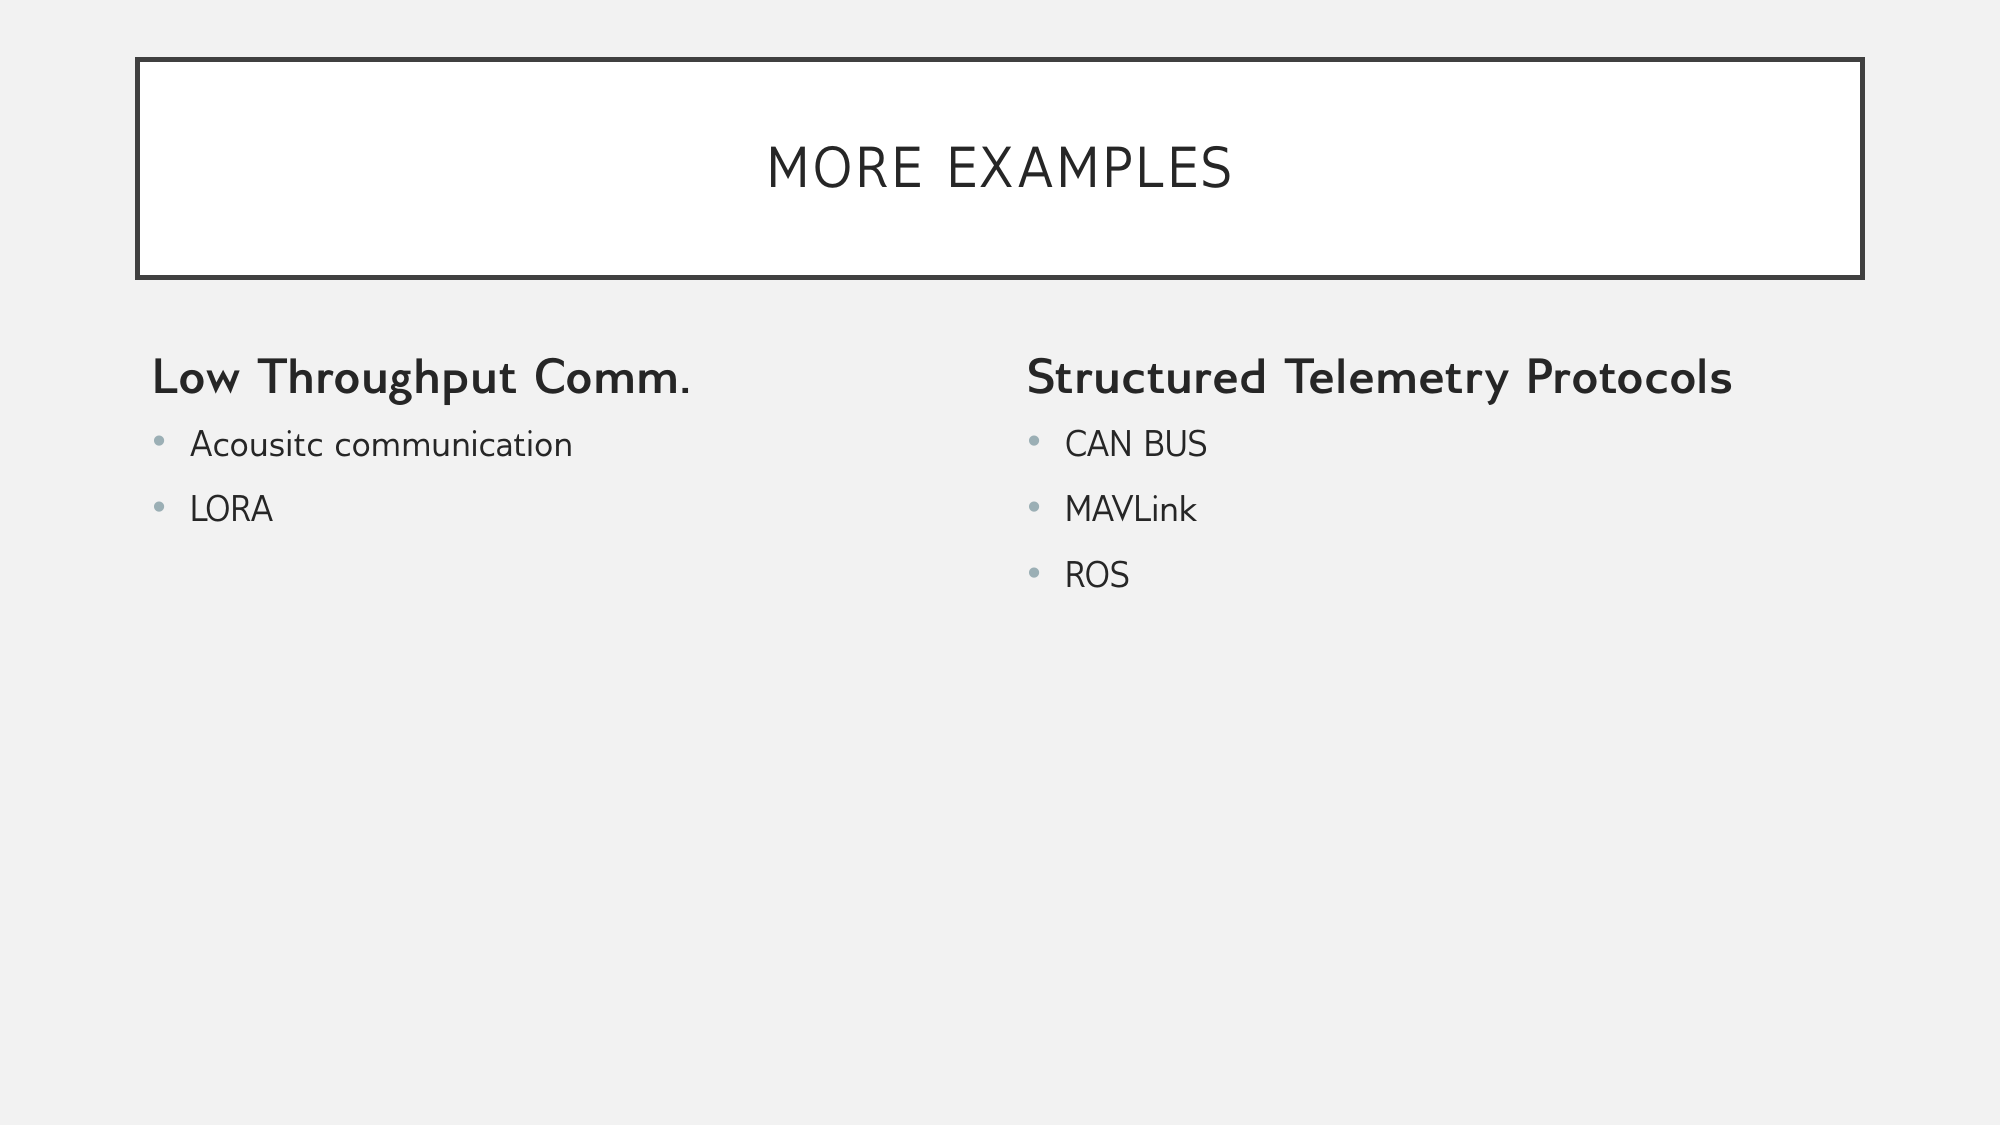

# More examples
Low Throughput Comm.
Structured Telemetry Protocols
Acousitc communication
LORA
CAN BUS
MAVLink
ROS